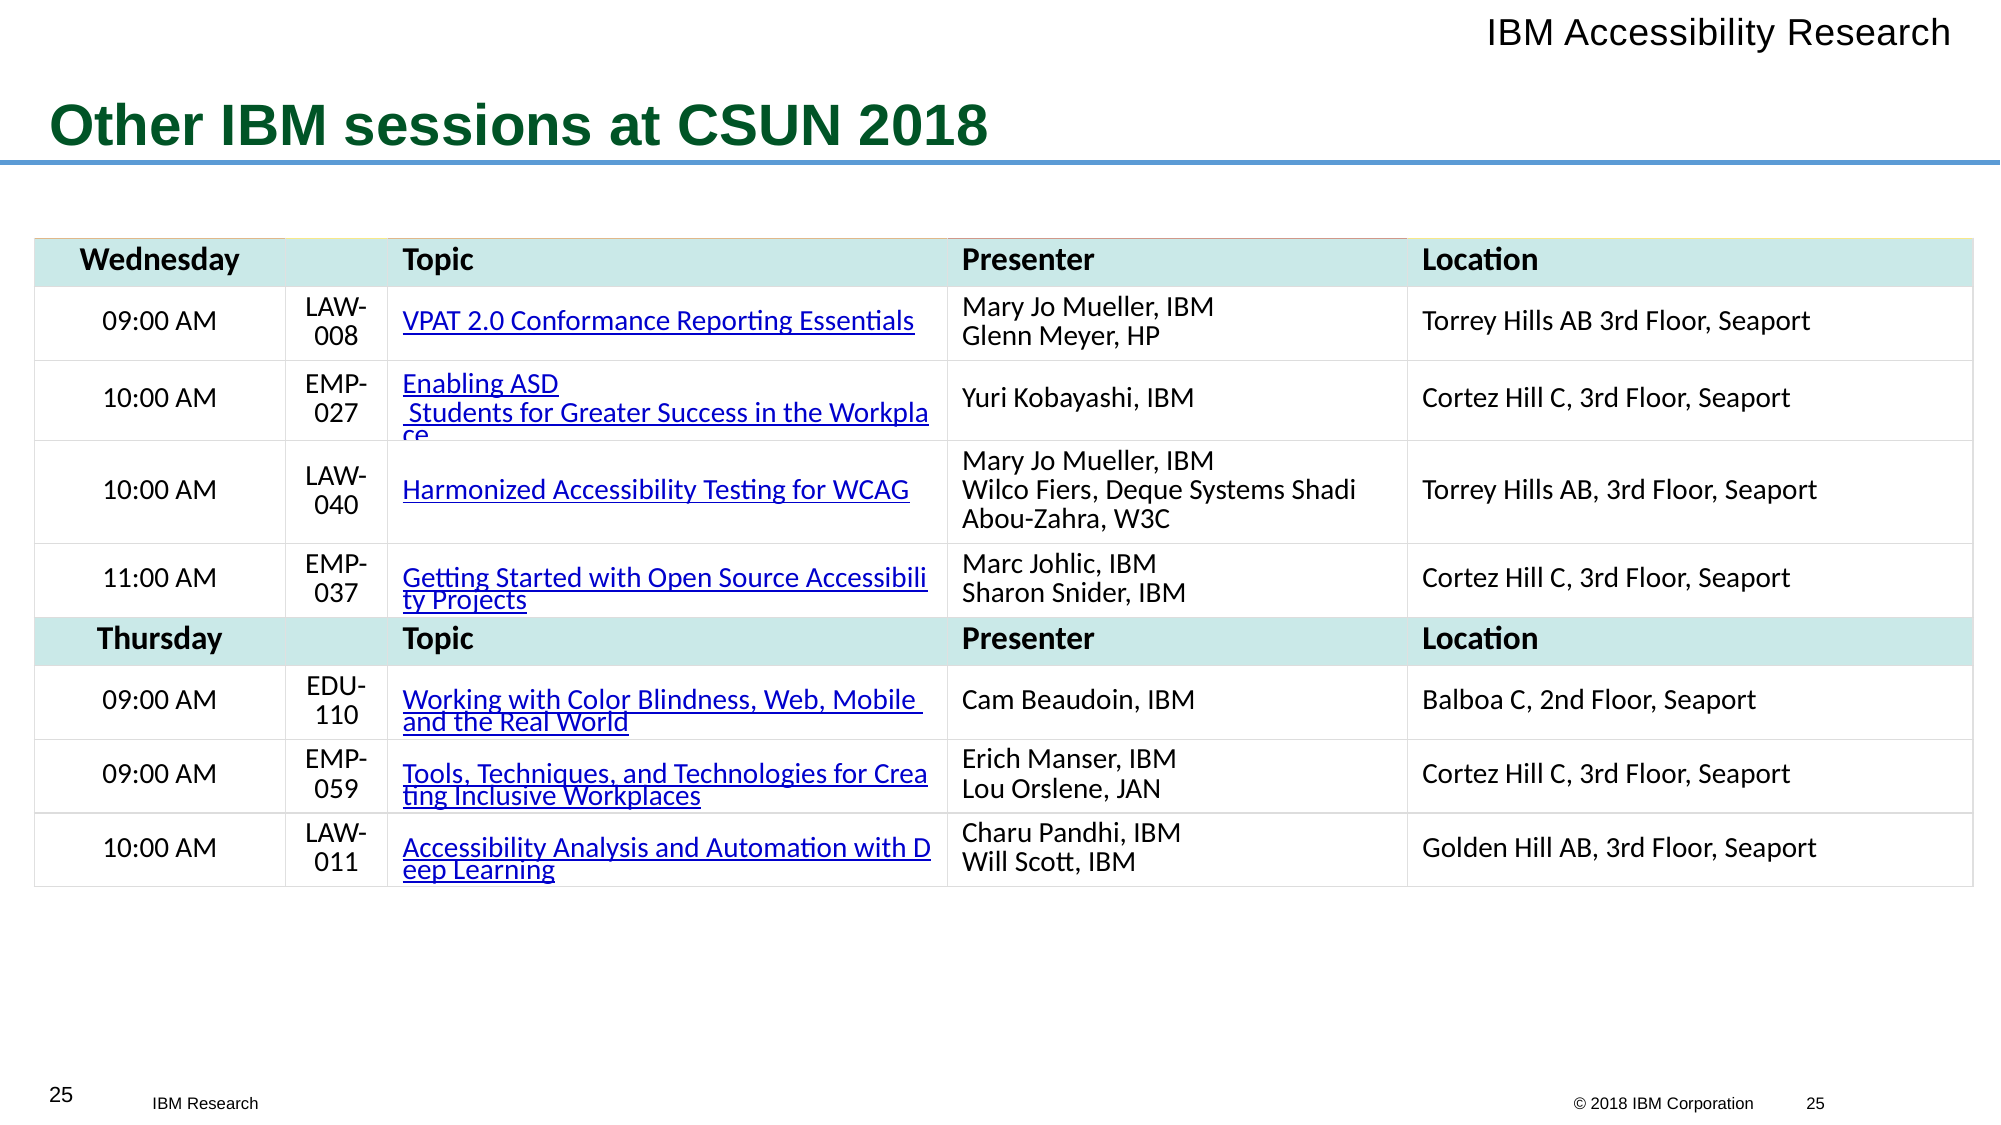

# Other IBM sessions at CSUN 2018
| Wednesday |  | Topic | Presenter | Location |
| --- | --- | --- | --- | --- |
| 09:00 AM | LAW-008 | VPAT 2.0 Conformance Reporting Essentials | Mary Jo Mueller, IBM Glenn Meyer, HP | Torrey Hills AB 3rd Floor, Seaport |
| 10:00 AM | EMP-027 | Enabling ASD Students for Greater Success in the Workplace | Yuri Kobayashi, IBM | Cortez Hill C, 3rd Floor, Seaport |
| 10:00 AM | LAW-040 | Harmonized Accessibility Testing for WCAG | Mary Jo Mueller, IBM Wilco Fiers, Deque Systems Shadi Abou-Zahra, W3C | Torrey Hills AB, 3rd Floor, Seaport |
| 11:00 AM | EMP-037 | Getting Started with Open Source Accessibility Projects | Marc Johlic, IBM Sharon Snider, IBM | Cortez Hill C, 3rd Floor, Seaport |
| Thursday |  | Topic | Presenter | Location |
| 09:00 AM | EDU-110 | Working with Color Blindness, Web, Mobile and the Real World | Cam Beaudoin, IBM | Balboa C, 2nd Floor, Seaport |
| 09:00 AM | EMP-059 | Tools, Techniques, and Technologies for Creating Inclusive Workplaces | Erich Manser, IBM Lou Orslene, JAN | Cortez Hill C, 3rd Floor, Seaport |
| 10:00 AM | LAW-011 | Accessibility Analysis and Automation with Deep Learning | Charu Pandhi, IBM Will Scott, IBM | Golden Hill AB, 3rd Floor, Seaport |